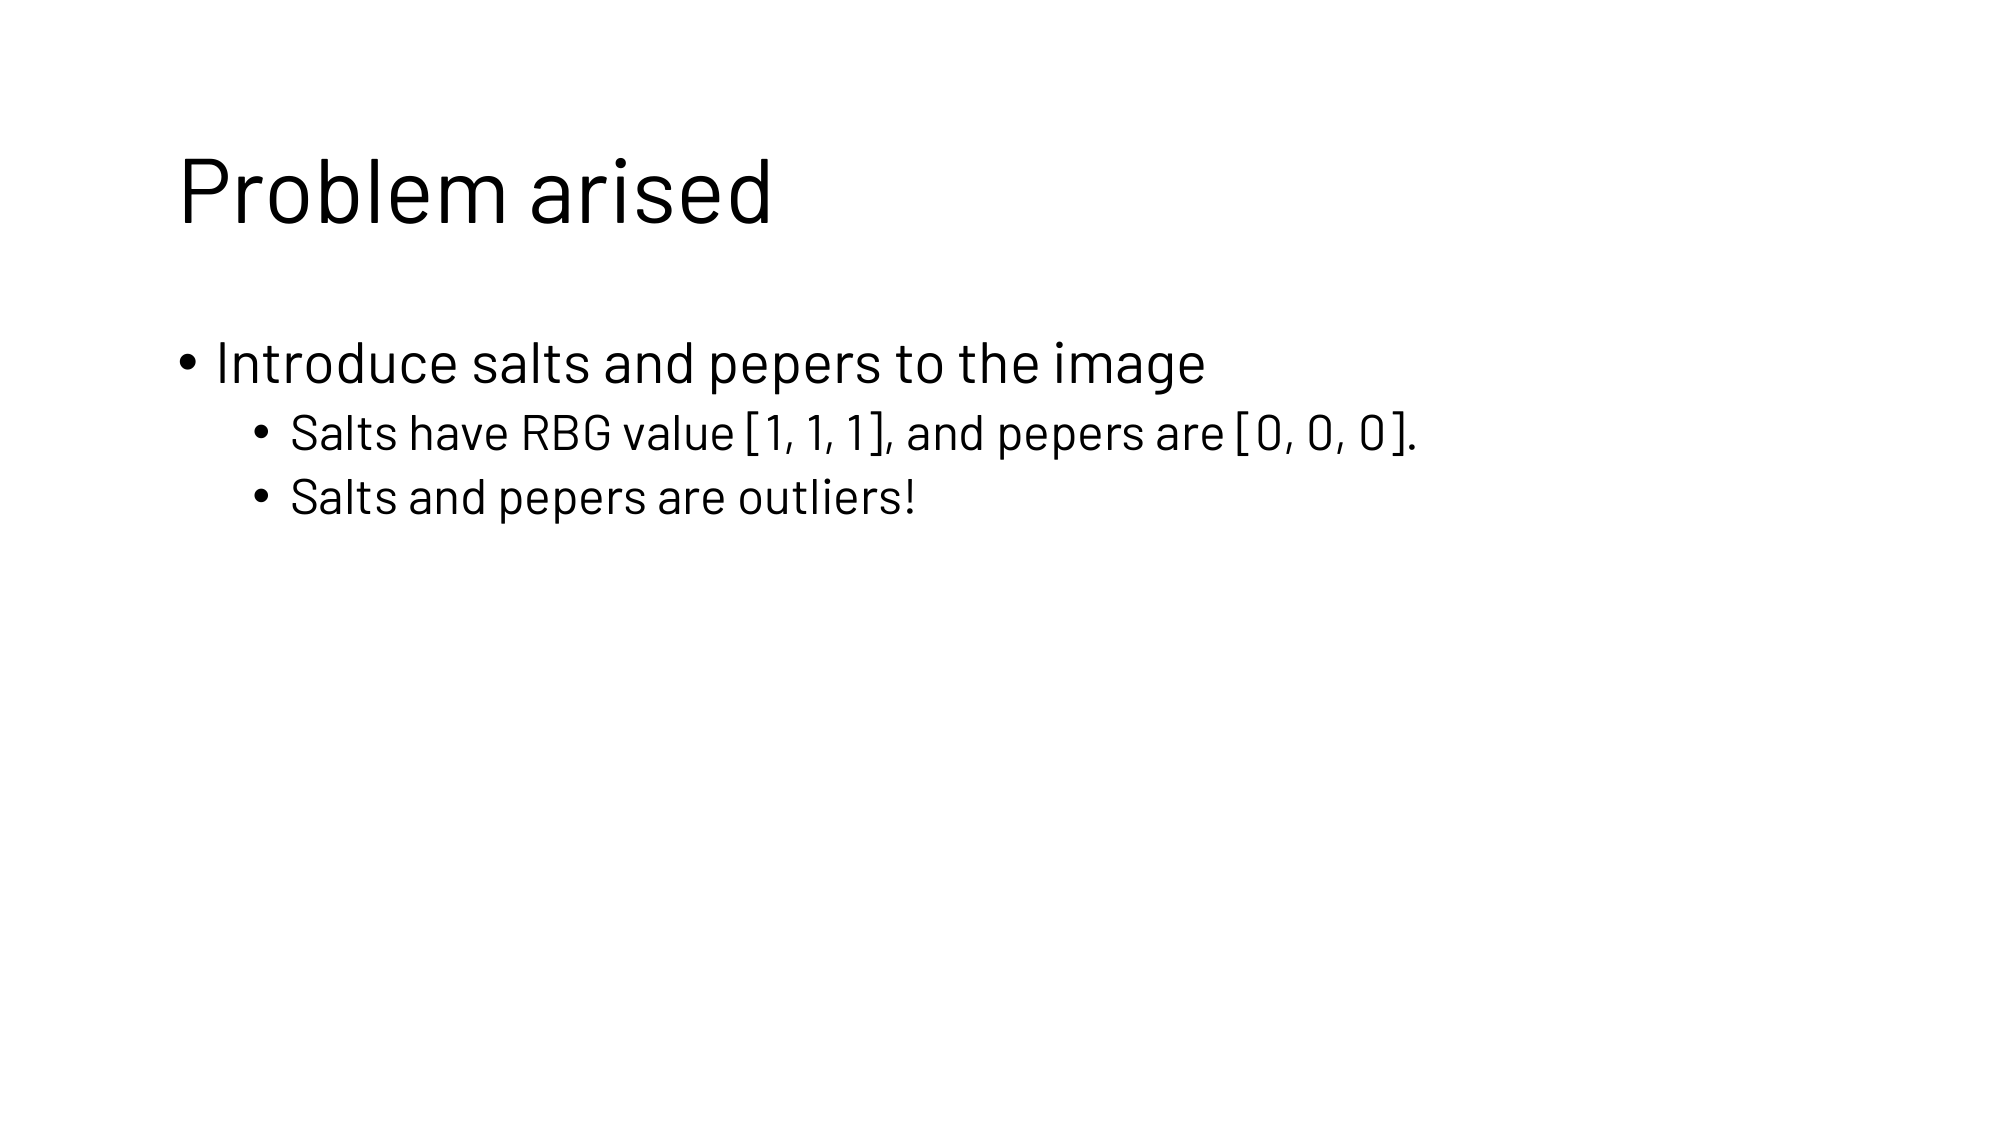

Problem arised
Introduce salts and pepers to the image
Salts have RBG value [1, 1, 1], and pepers are [0, 0, 0].
Salts and pepers are outliers!